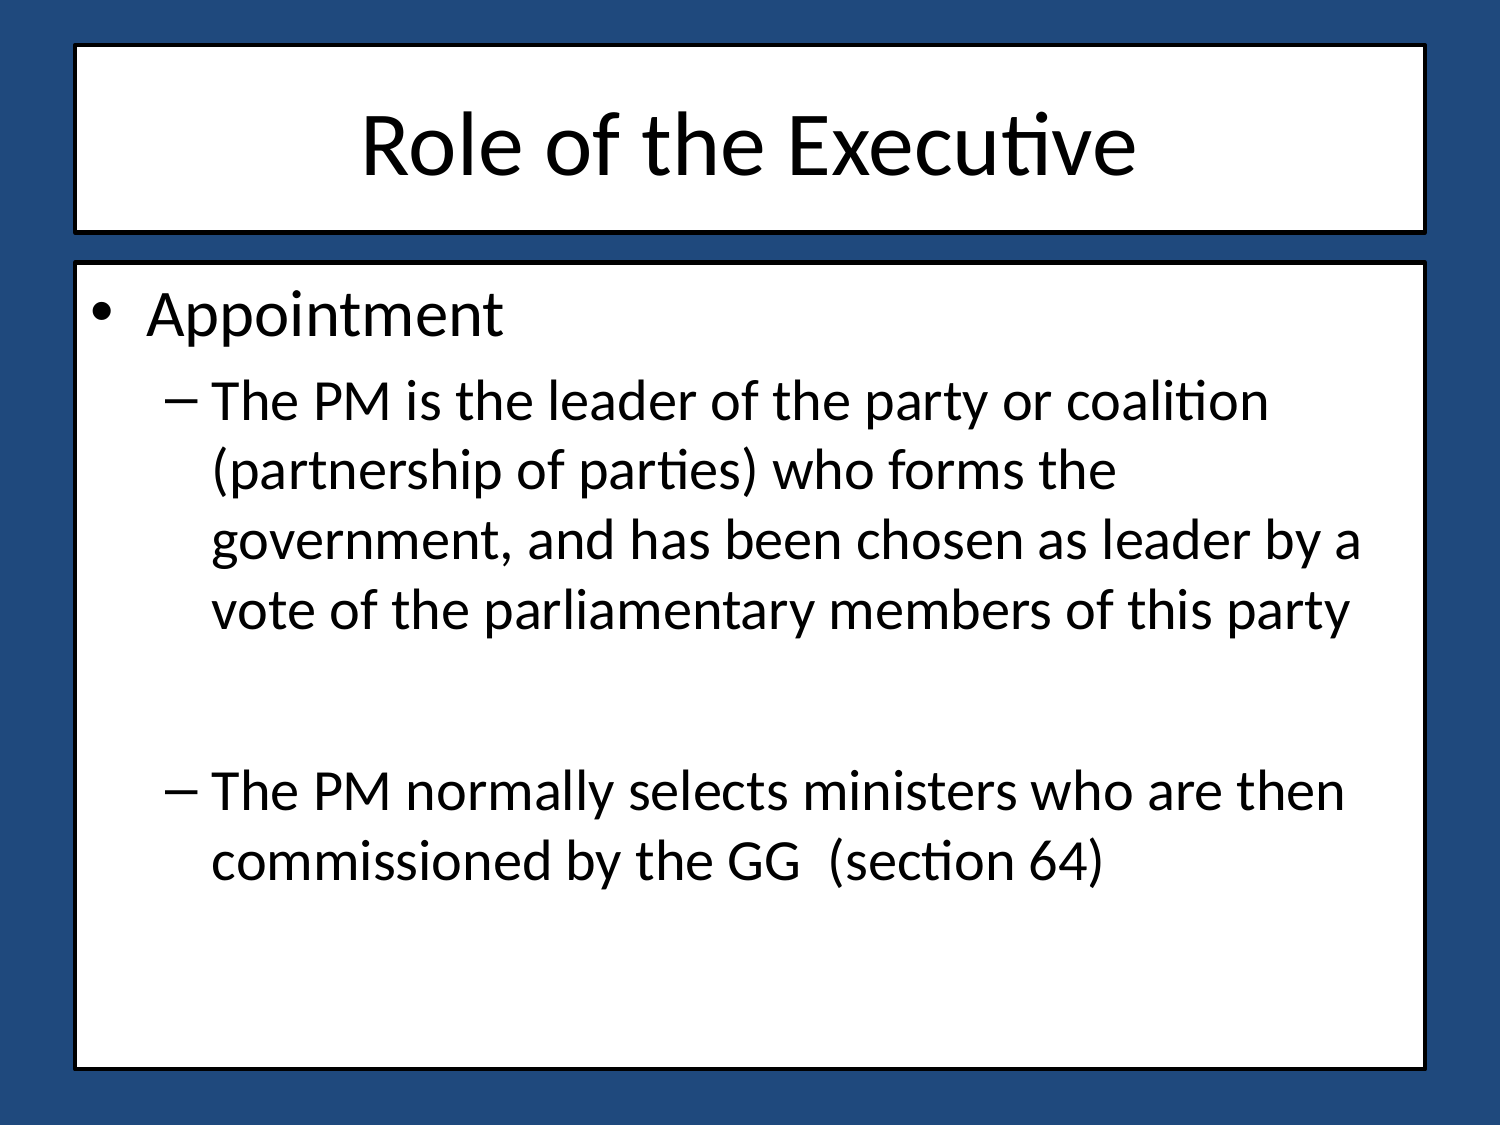

# Role of the Executive
Appointment
The PM is the leader of the party or coalition (partnership of parties) who forms the government, and has been chosen as leader by a vote of the parliamentary members of this party

The PM normally selects ministers who are then commissioned by the GG  (section 64)